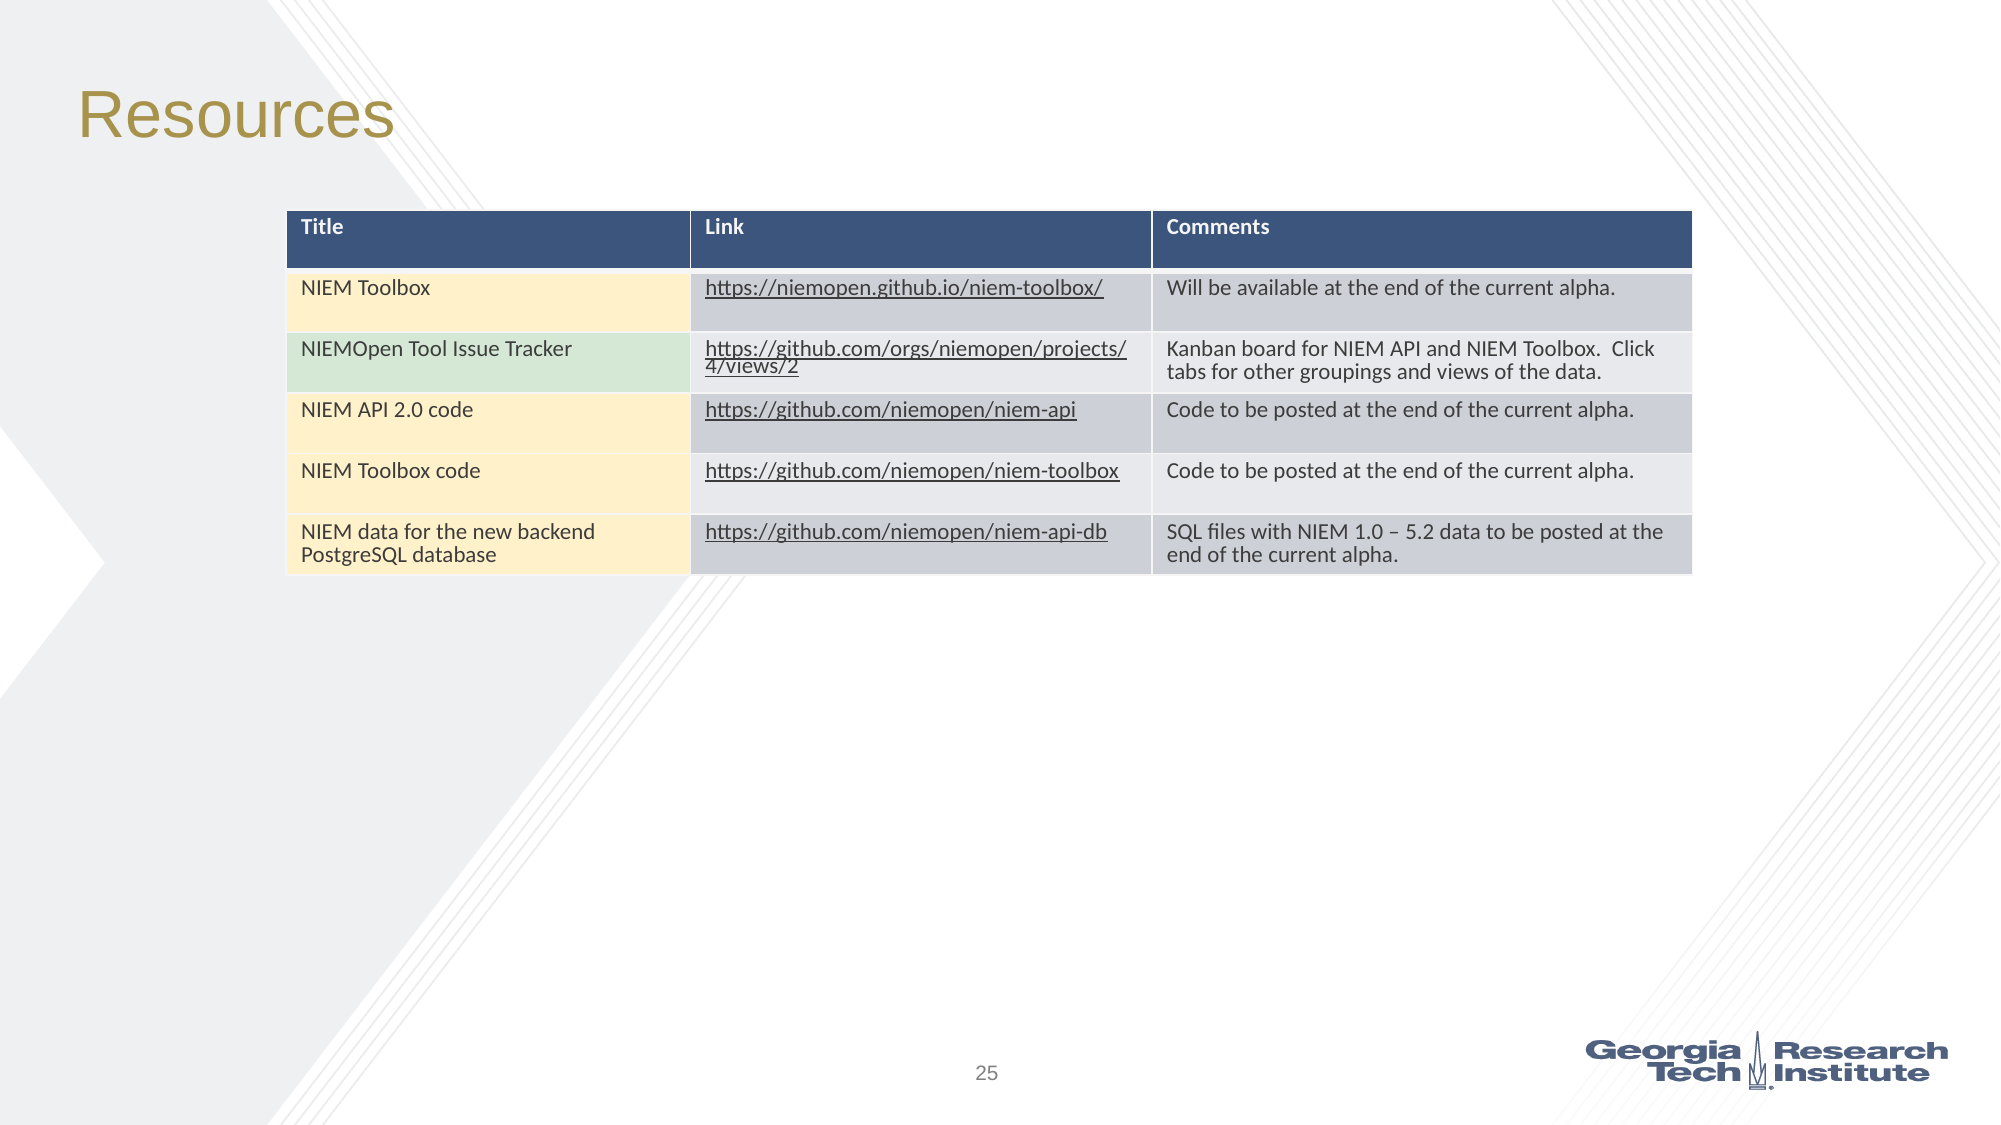

# Resources
| Title | Link | Comments |
| --- | --- | --- |
| NIEM Toolbox | https://niemopen.github.io/niem-toolbox/ | Will be available at the end of the current alpha. |
| NIEMOpen Tool Issue Tracker | https://github.com/orgs/niemopen/projects/4/views/2 | Kanban board for NIEM API and NIEM Toolbox. Click tabs for other groupings and views of the data. |
| NIEM API 2.0 code | https://github.com/niemopen/niem-api | Code to be posted at the end of the current alpha. |
| NIEM Toolbox code | https://github.com/niemopen/niem-toolbox | Code to be posted at the end of the current alpha. |
| NIEM data for the new backend PostgreSQL database | https://github.com/niemopen/niem-api-db | SQL files with NIEM 1.0 – 5.2 data to be posted at the end of the current alpha. |